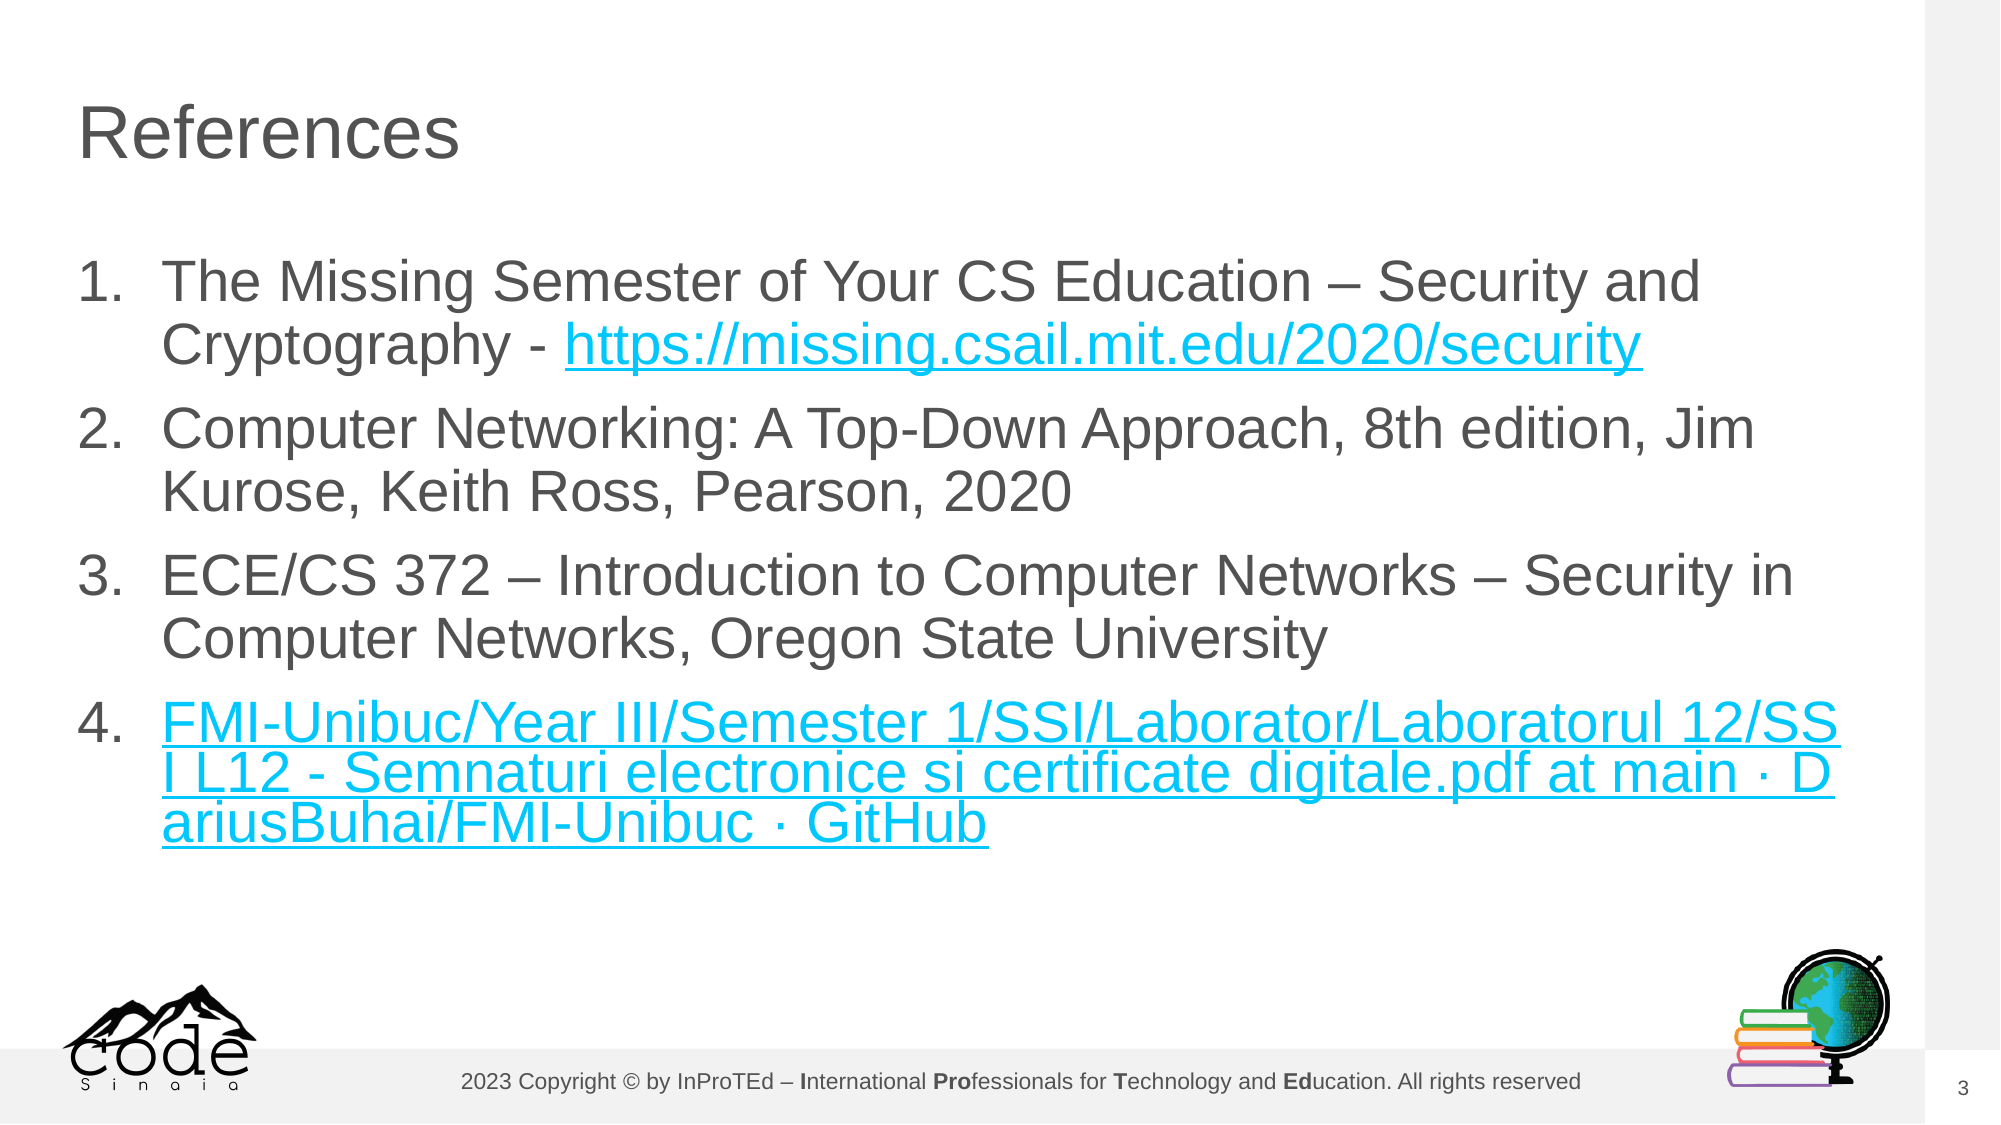

# References
The Missing Semester of Your CS Education – Security and Cryptography - https://missing.csail.mit.edu/2020/security
Computer Networking: A Top-Down Approach, 8th edition, Jim Kurose, Keith Ross, Pearson, 2020
ECE/CS 372 – Introduction to Computer Networks – Security in Computer Networks, Oregon State University
FMI-Unibuc/Year III/Semester 1/SSI/Laborator/Laboratorul 12/SSI L12 - Semnaturi electronice si certificate digitale.pdf at main · DariusBuhai/FMI-Unibuc · GitHub